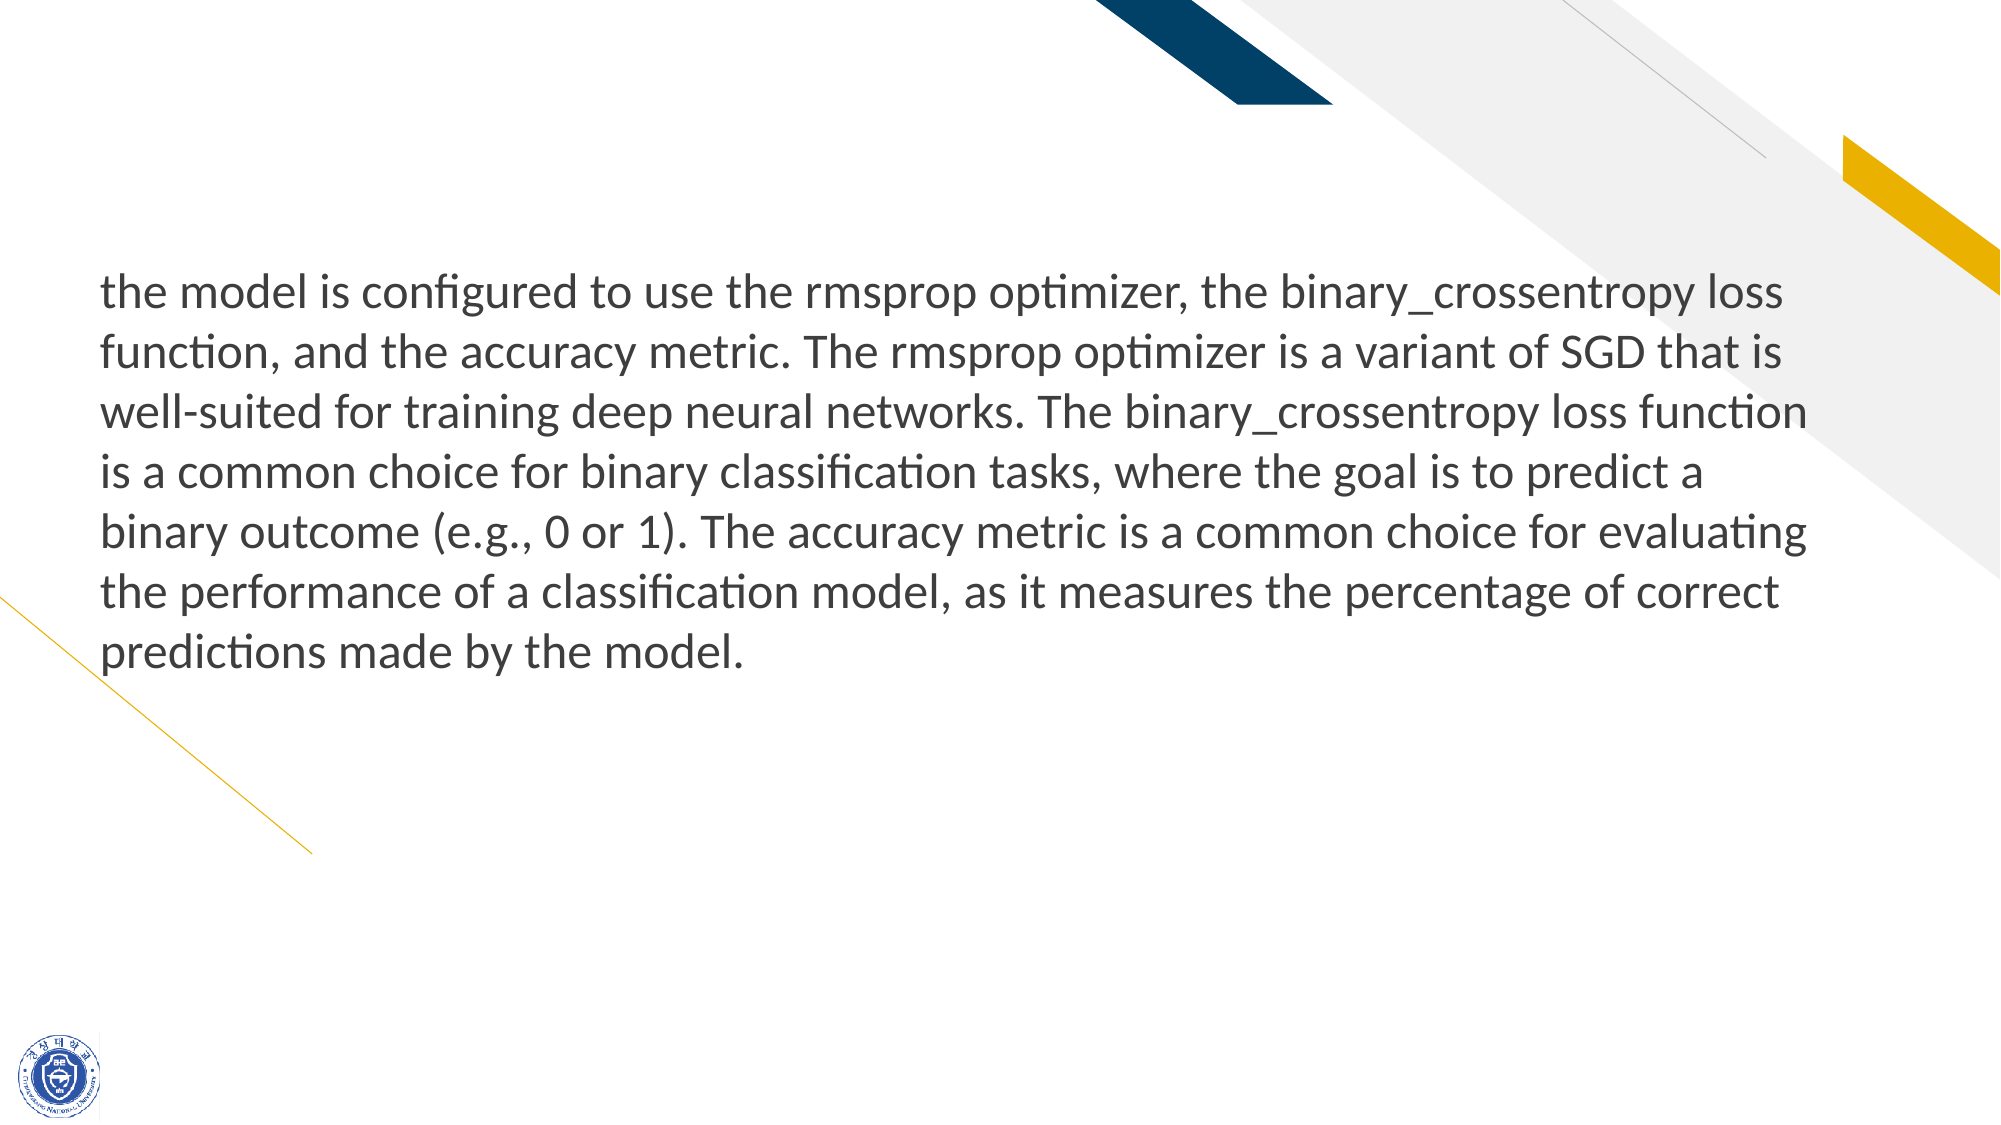

#
the model is configured to use the rmsprop optimizer, the binary_crossentropy loss function, and the accuracy metric. The rmsprop optimizer is a variant of SGD that is well-suited for training deep neural networks. The binary_crossentropy loss function is a common choice for binary classification tasks, where the goal is to predict a binary outcome (e.g., 0 or 1). The accuracy metric is a common choice for evaluating the performance of a classification model, as it measures the percentage of correct predictions made by the model.